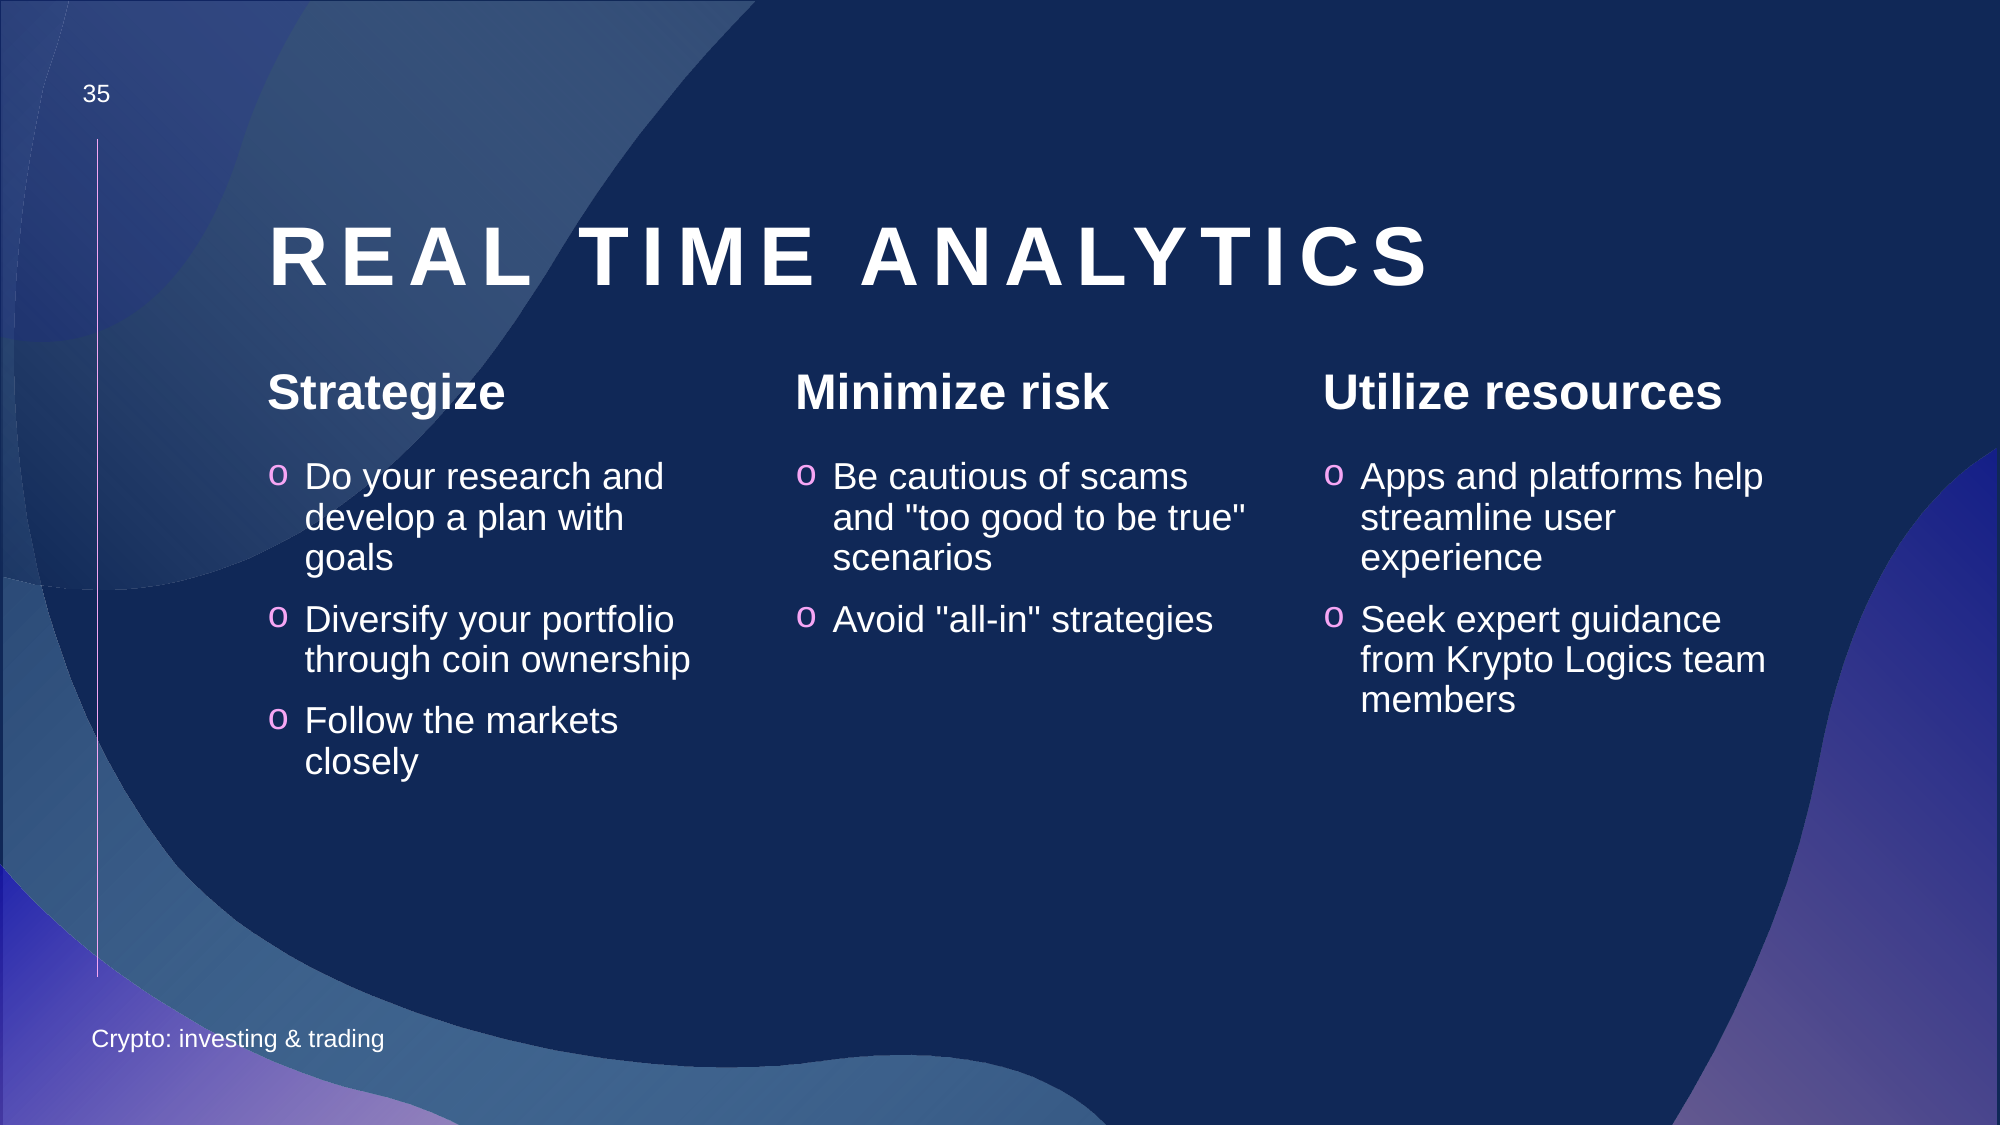

35
# Real time analytics
Strategize

Minimize risk
Utilize resources
Do your research and develop a plan with goals
Diversify your portfolio through coin ownership​
Follow the markets closely​

Be cautious of scams and "too good to be true" scenarios
Avoid "all-in" strategies

Apps and platforms help streamline user experience
Seek expert guidance from Krypto Logics team members​

Crypto: investing & trading